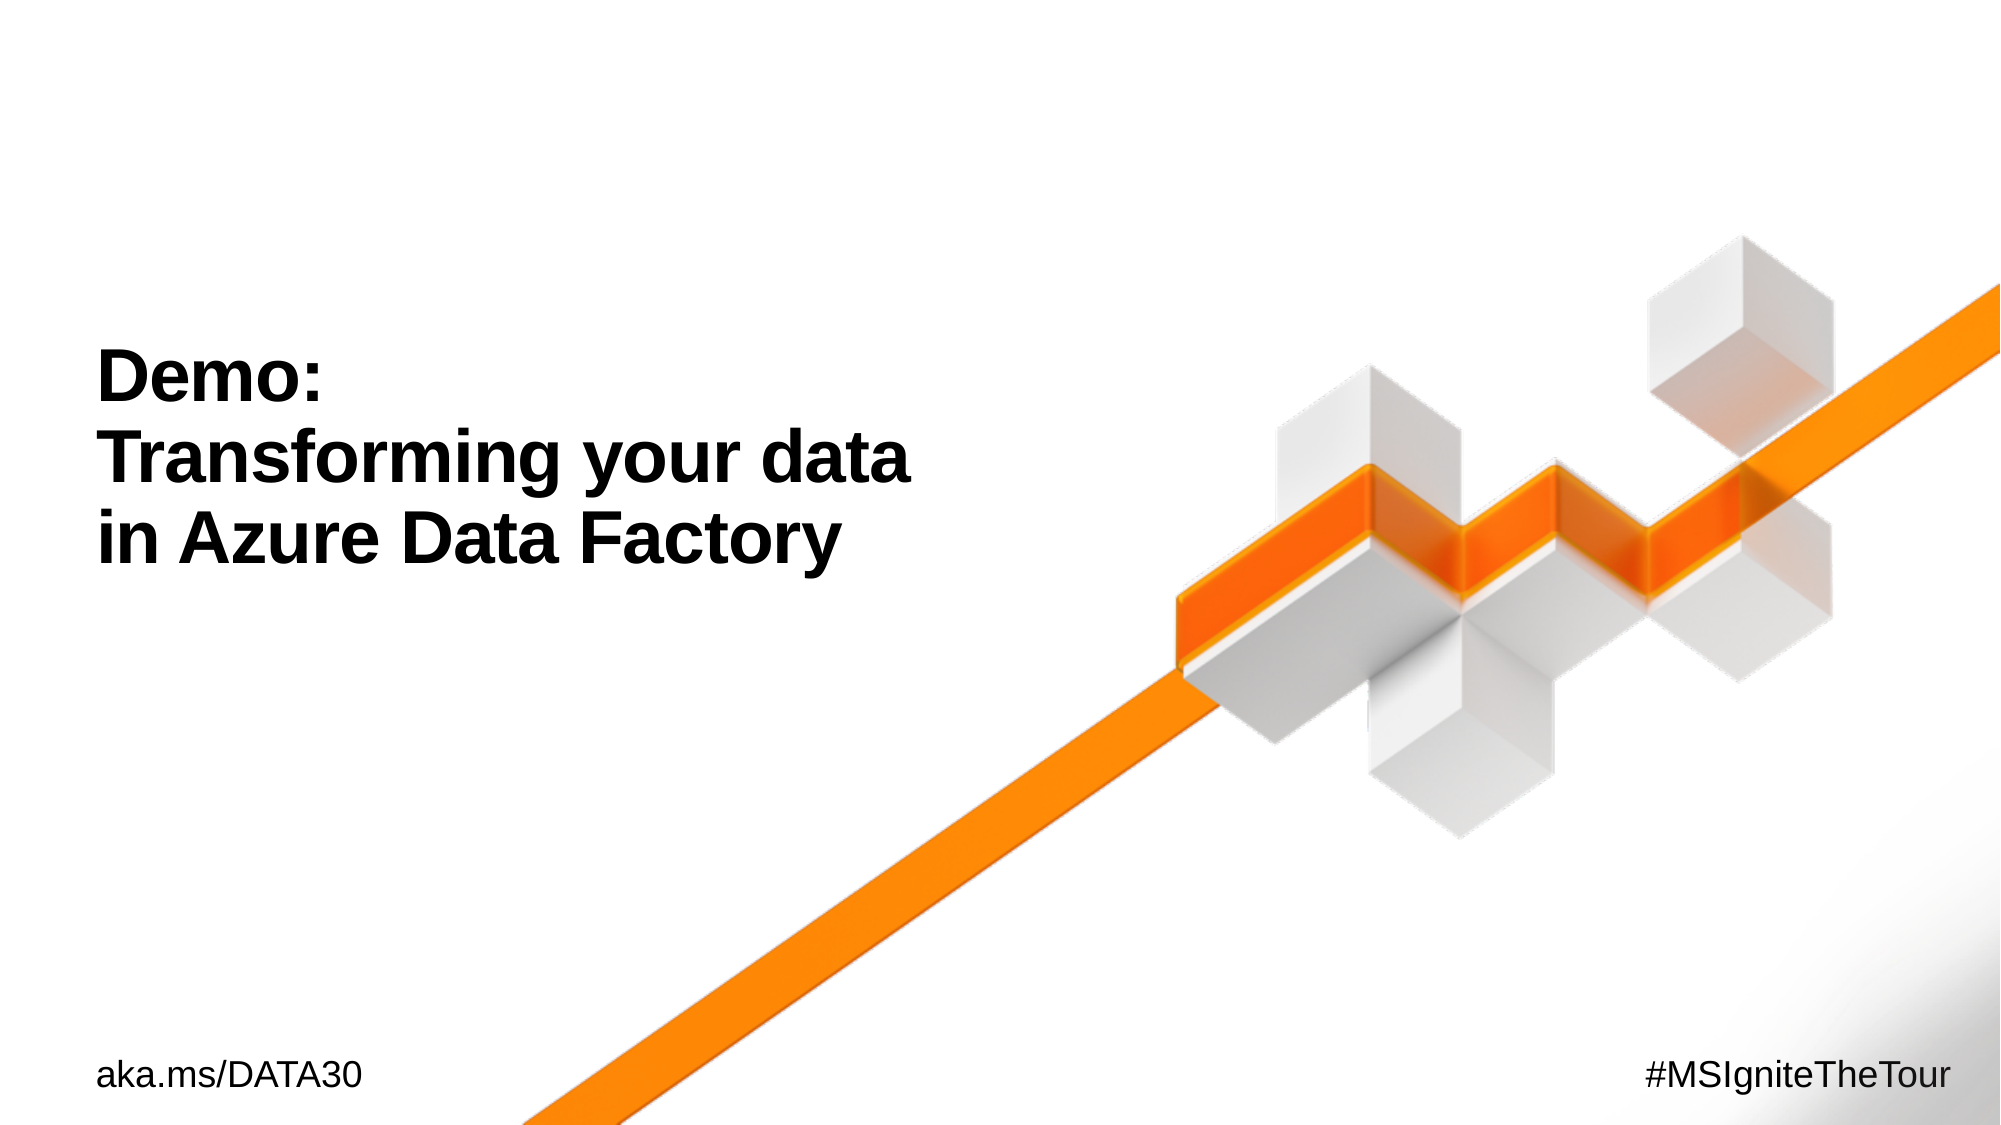

# Demo: Transforming your data in Azure Data Factory